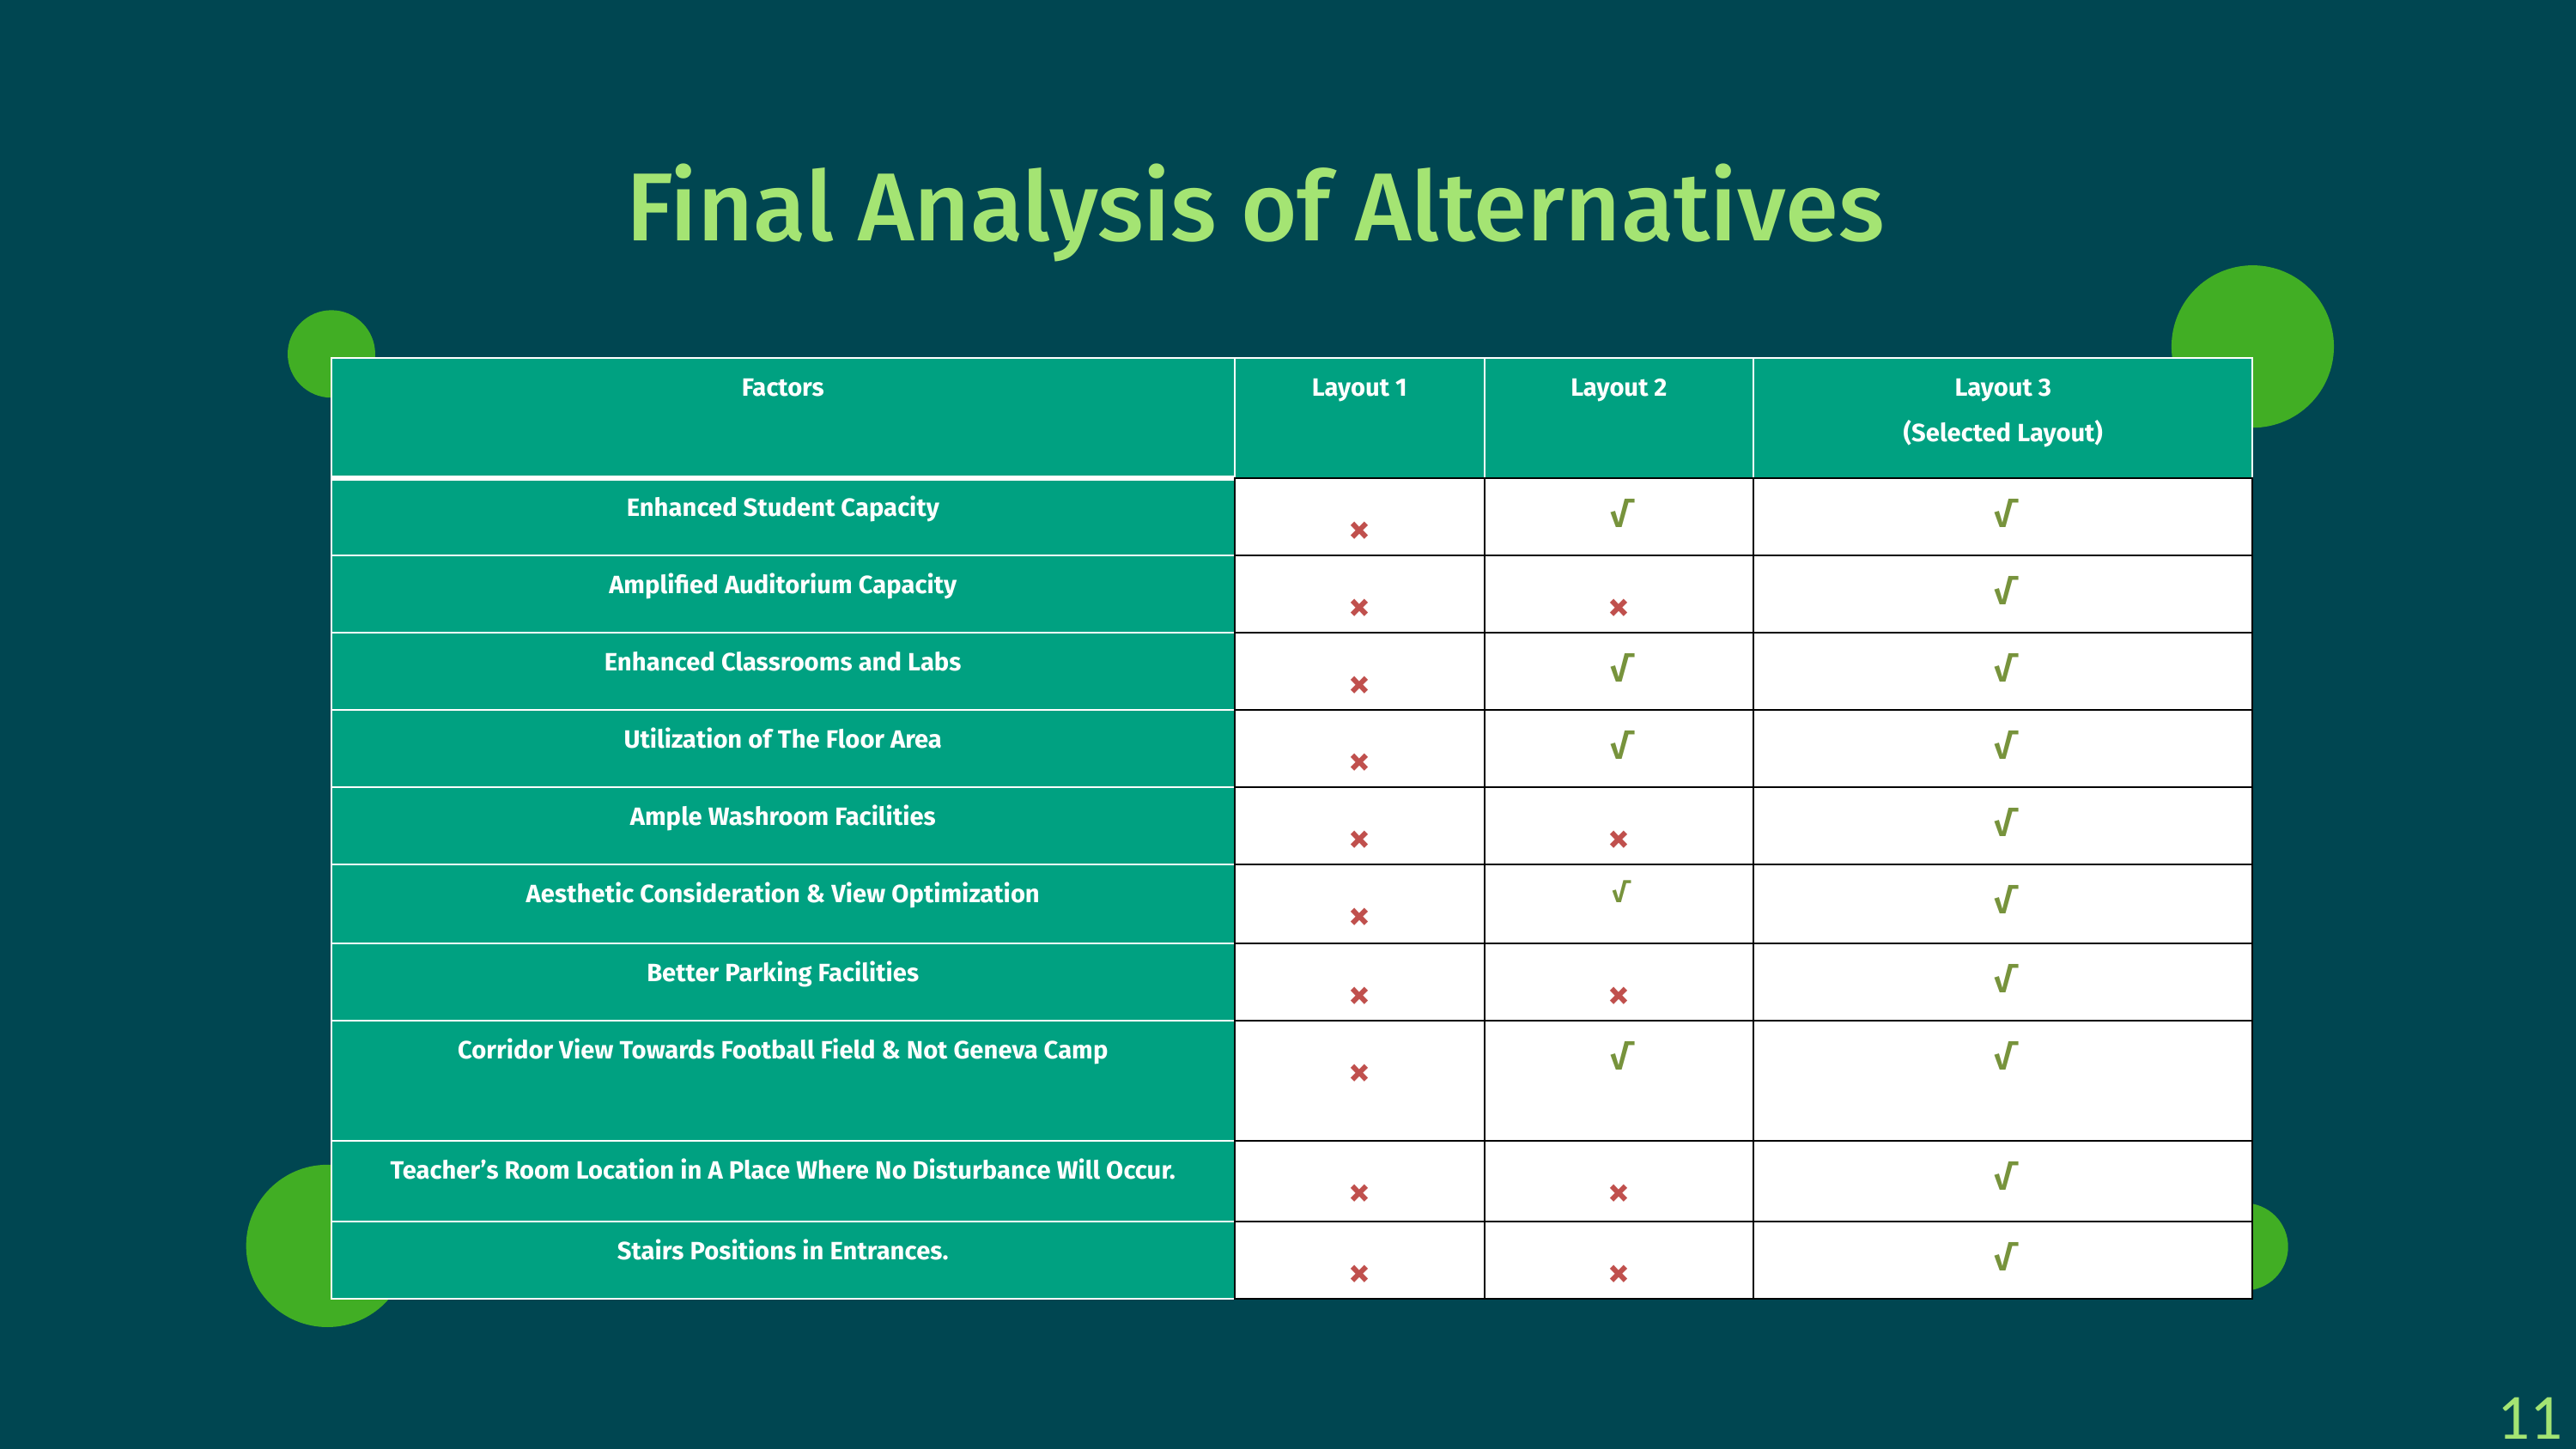

Final Analysis of Alternatives

| Factors | Layout 1 | Layout 2 | Layout 3 (Selected Layout) |
| --- | --- | --- | --- |
| Enhanced Student Capacity | × | √ | √ |
| Amplified Auditorium Capacity | × | × | √ |
| Enhanced Classrooms and Labs | × | √ | √ |
| Utilization of The Floor Area | × | √ | √ |
| Ample Washroom Facilities | × | × | √ |
| Aesthetic Consideration & View Optimization | × | √ | √ |
| Better Parking Facilities | × | × | √ |
| Corridor View Towards Football Field & Not Geneva Camp | × | √ | √ |
| Teacher’s Room Location in A Place Where No Disturbance Will Occur. | × | × | √ |
| Stairs Positions in Entrances. | × | × | √ |

11